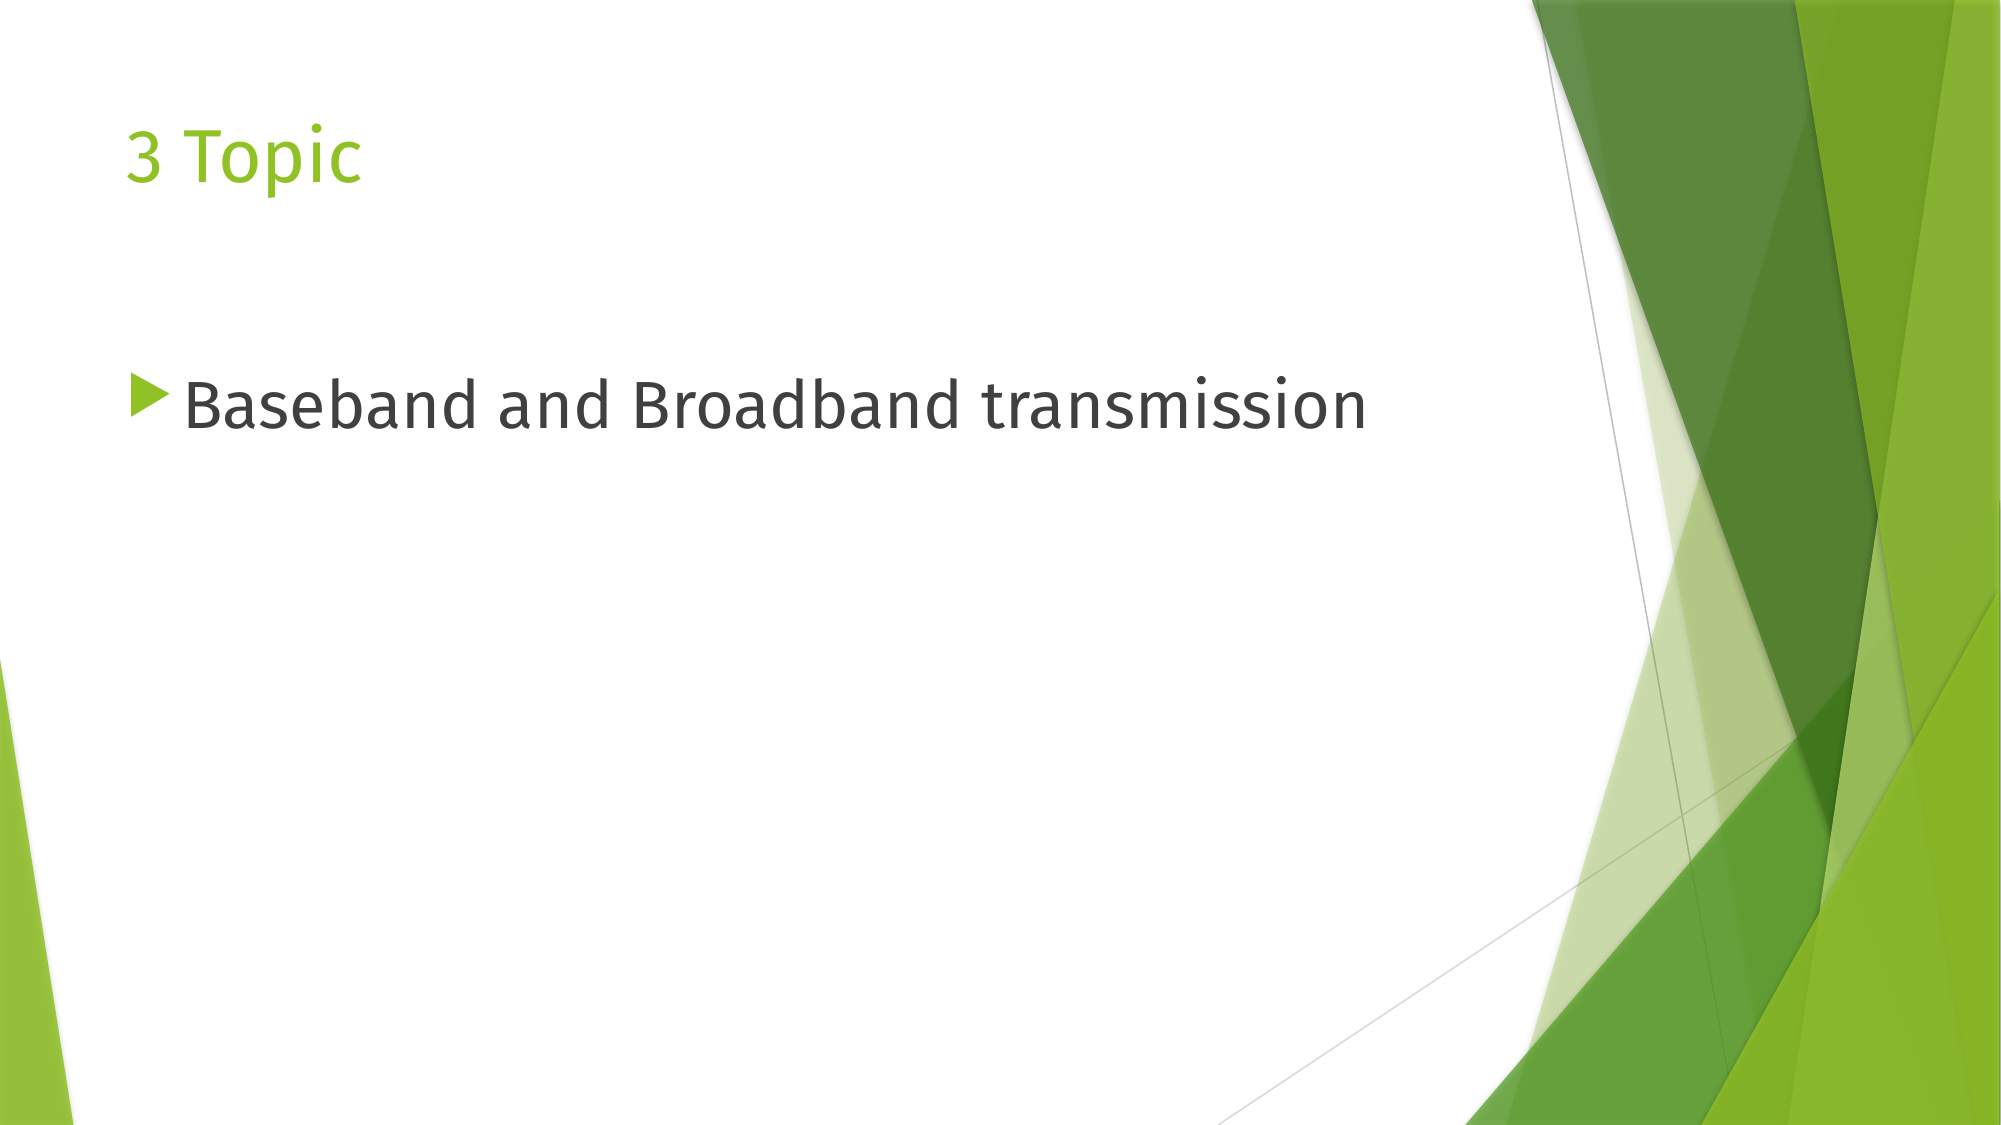

# 3 Topic
Baseband and Broadband transmission